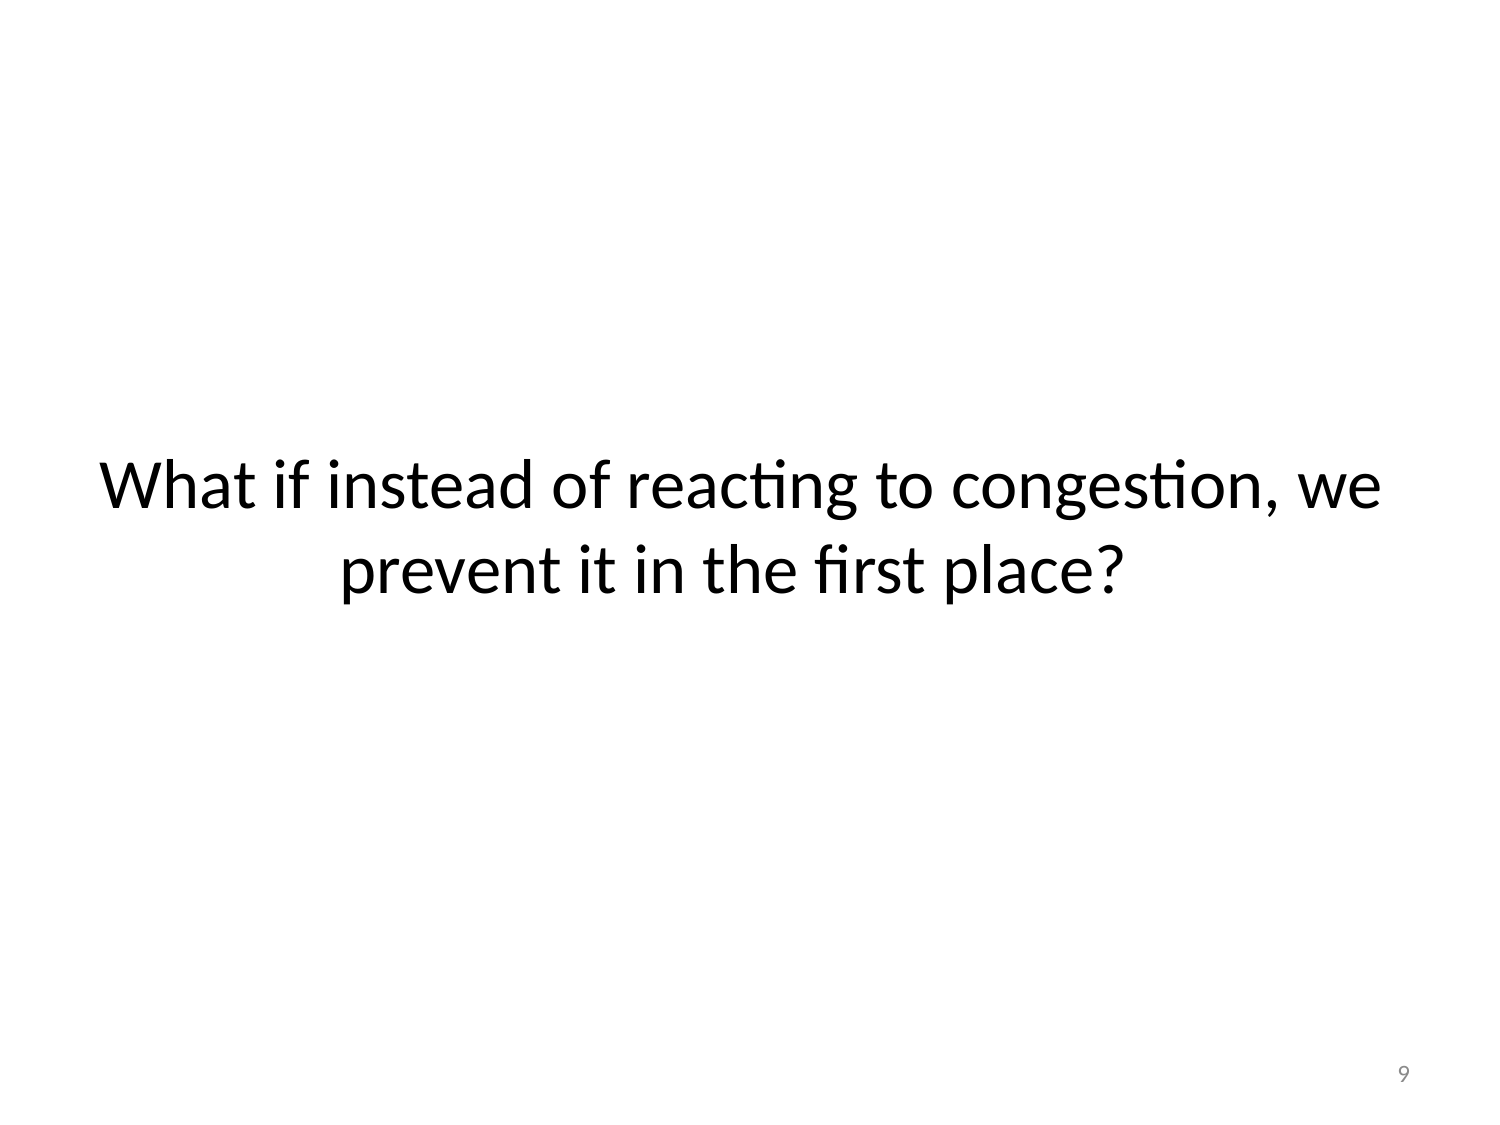

# What if instead of reacting to congestion, we prevent it in the first place?
9